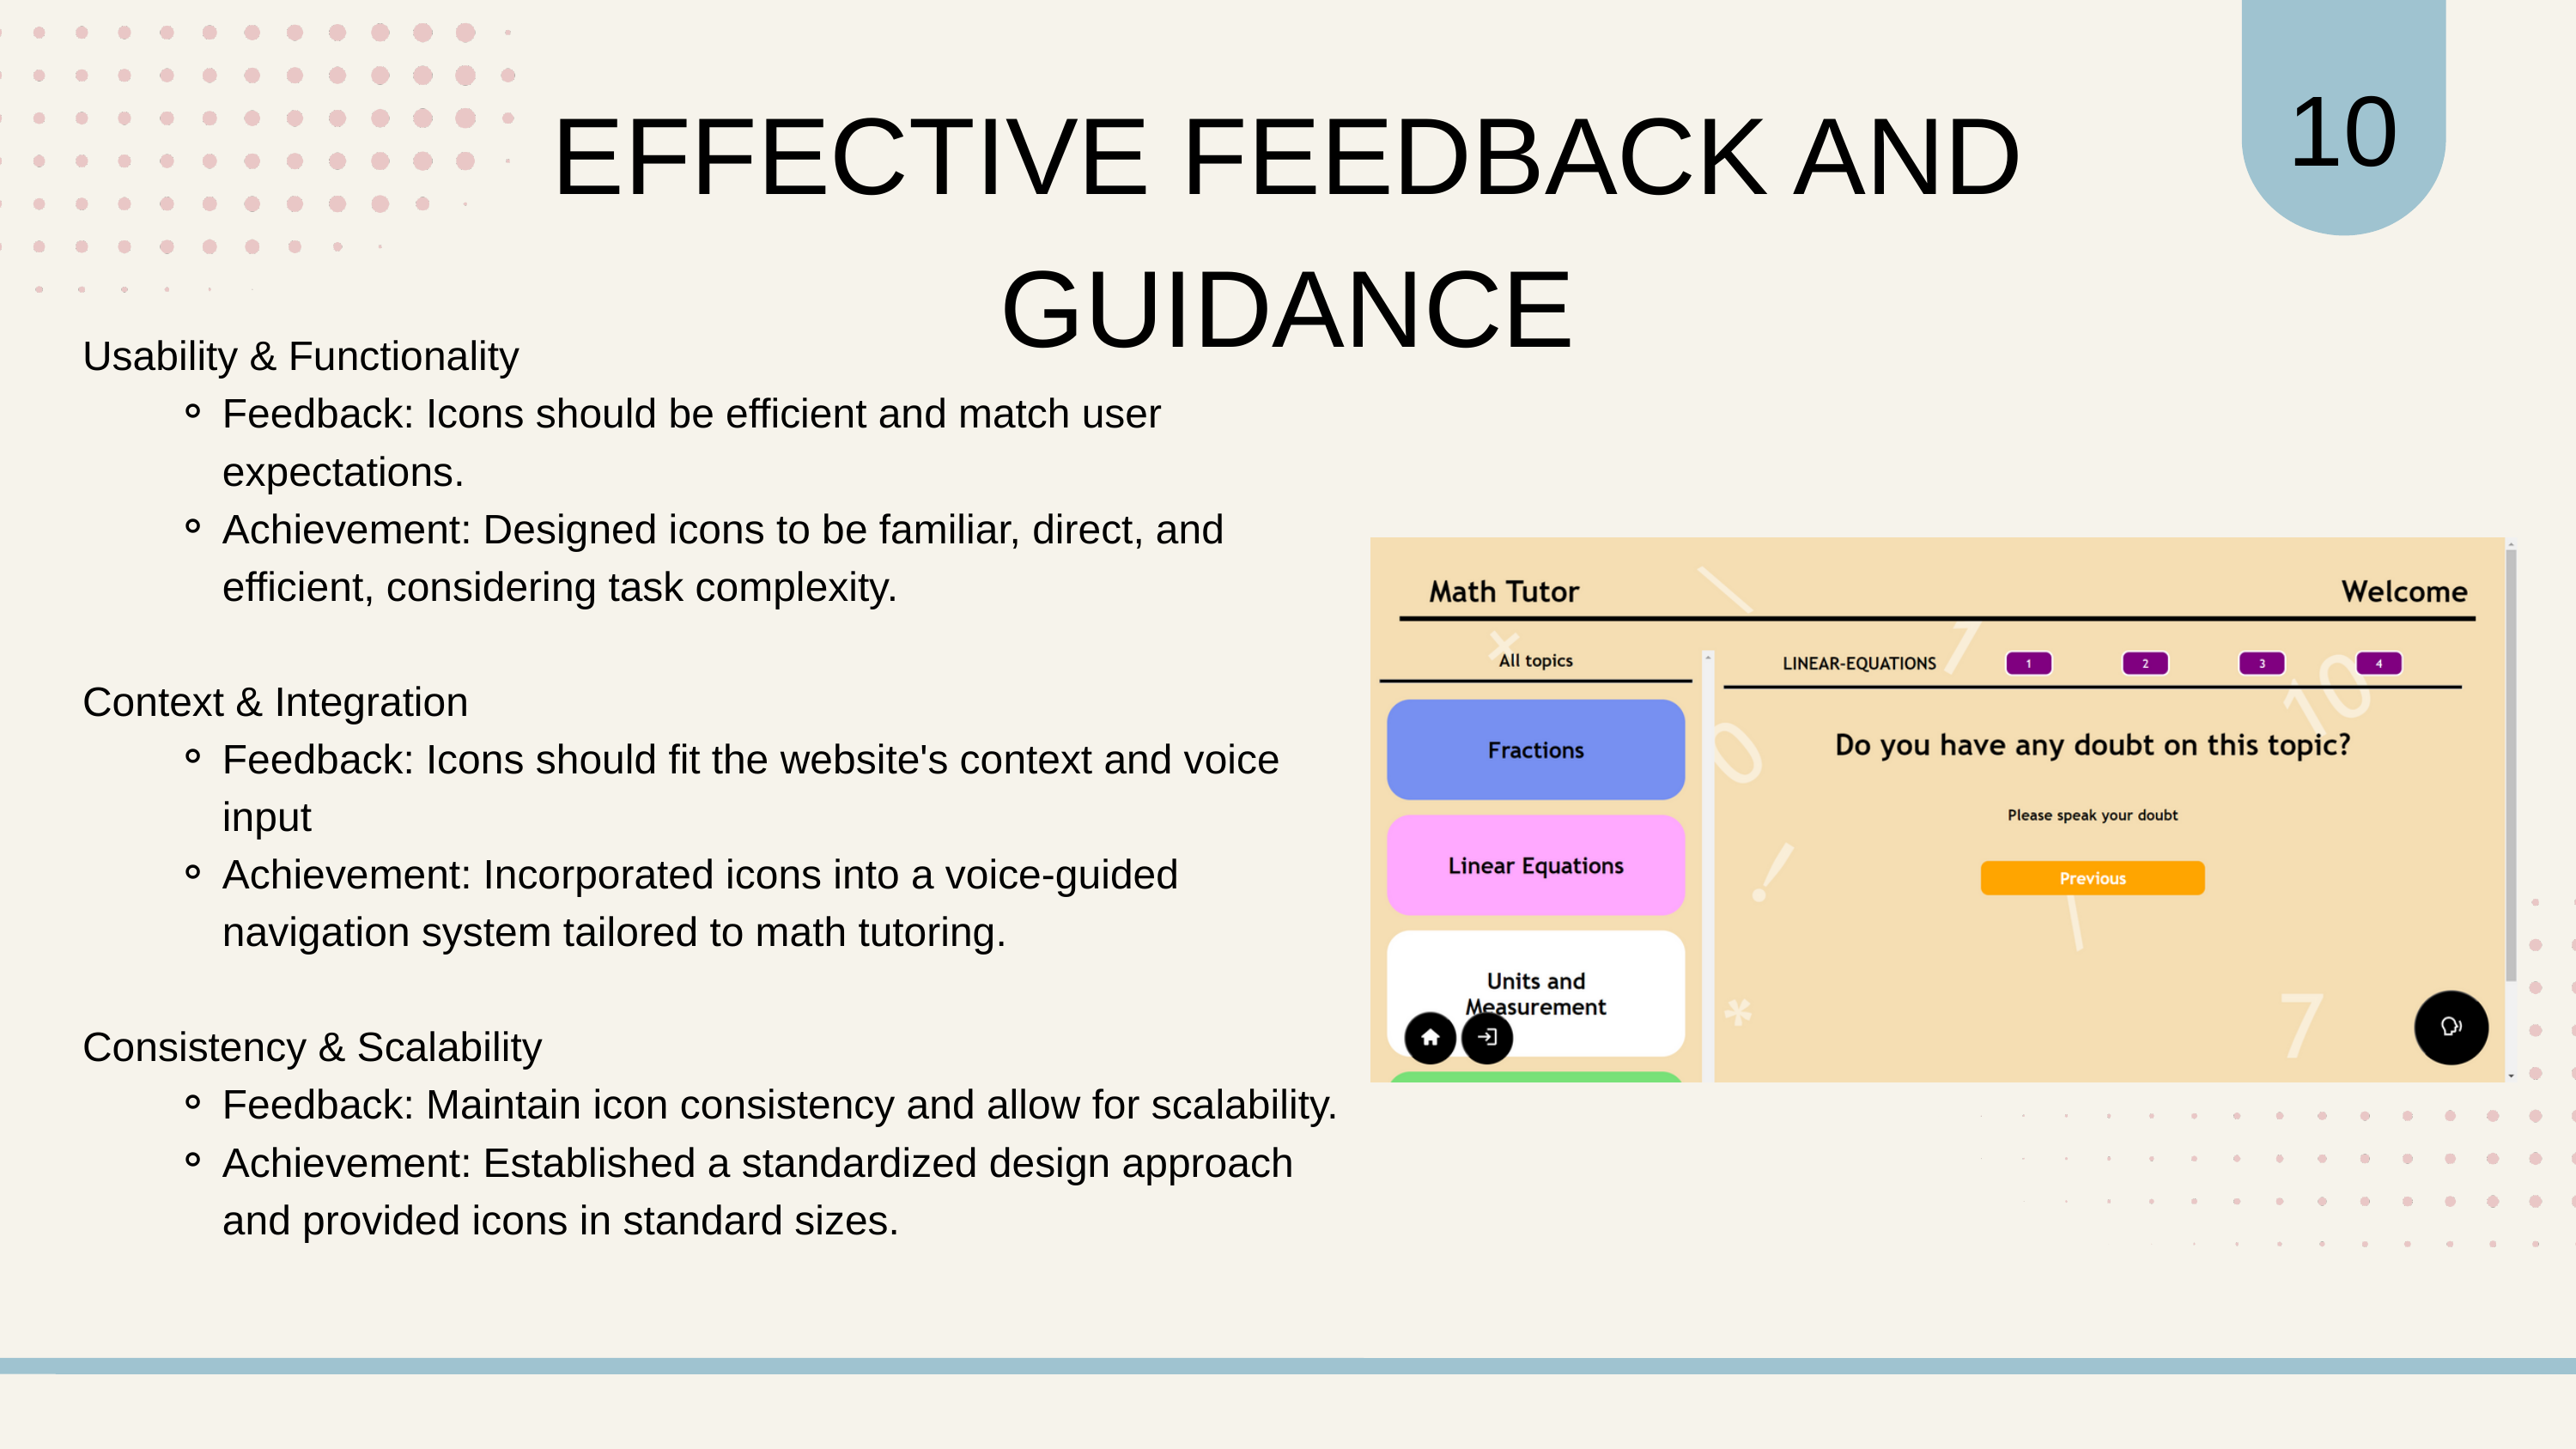

10

EFFECTIVE FEEDBACK AND GUIDANCE
Usability & Functionality
Feedback: Icons should be efficient and match user expectations.
Achievement: Designed icons to be familiar, direct, and efficient, considering task complexity.

Context & Integration
Feedback: Icons should fit the website's context and voice input
Achievement: Incorporated icons into a voice-guided navigation system tailored to math tutoring.

Consistency & Scalability
Feedback: Maintain icon consistency and allow for scalability.
Achievement: Established a standardized design approach and provided icons in standard sizes.